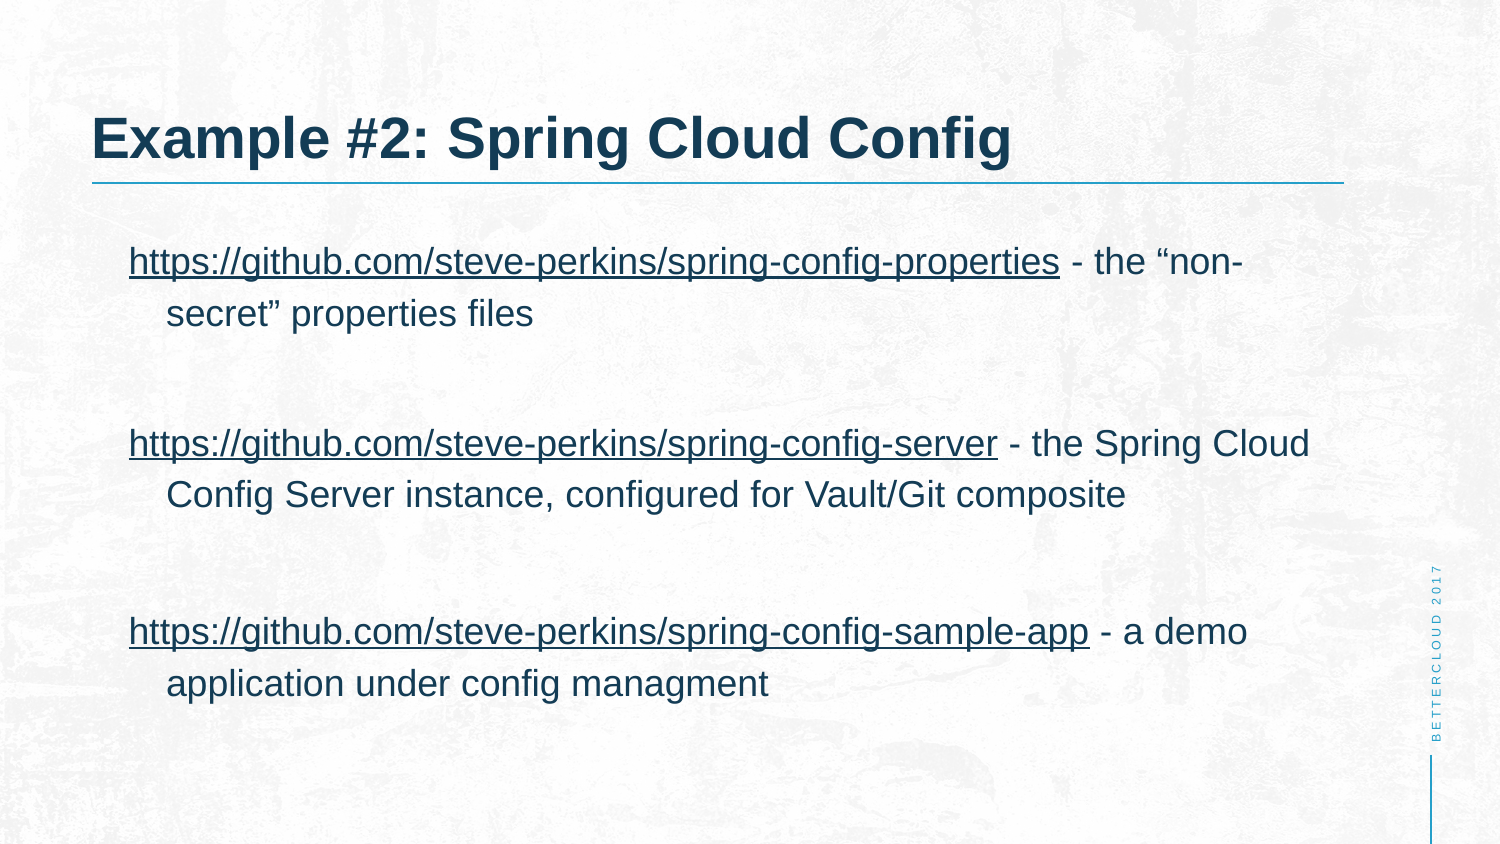

# Example #2: Spring Cloud Config
https://github.com/steve-perkins/spring-config-properties - the “non-secret” properties files
https://github.com/steve-perkins/spring-config-server - the Spring Cloud Config Server instance, configured for Vault/Git composite
https://github.com/steve-perkins/spring-config-sample-app - a demo application under config managment